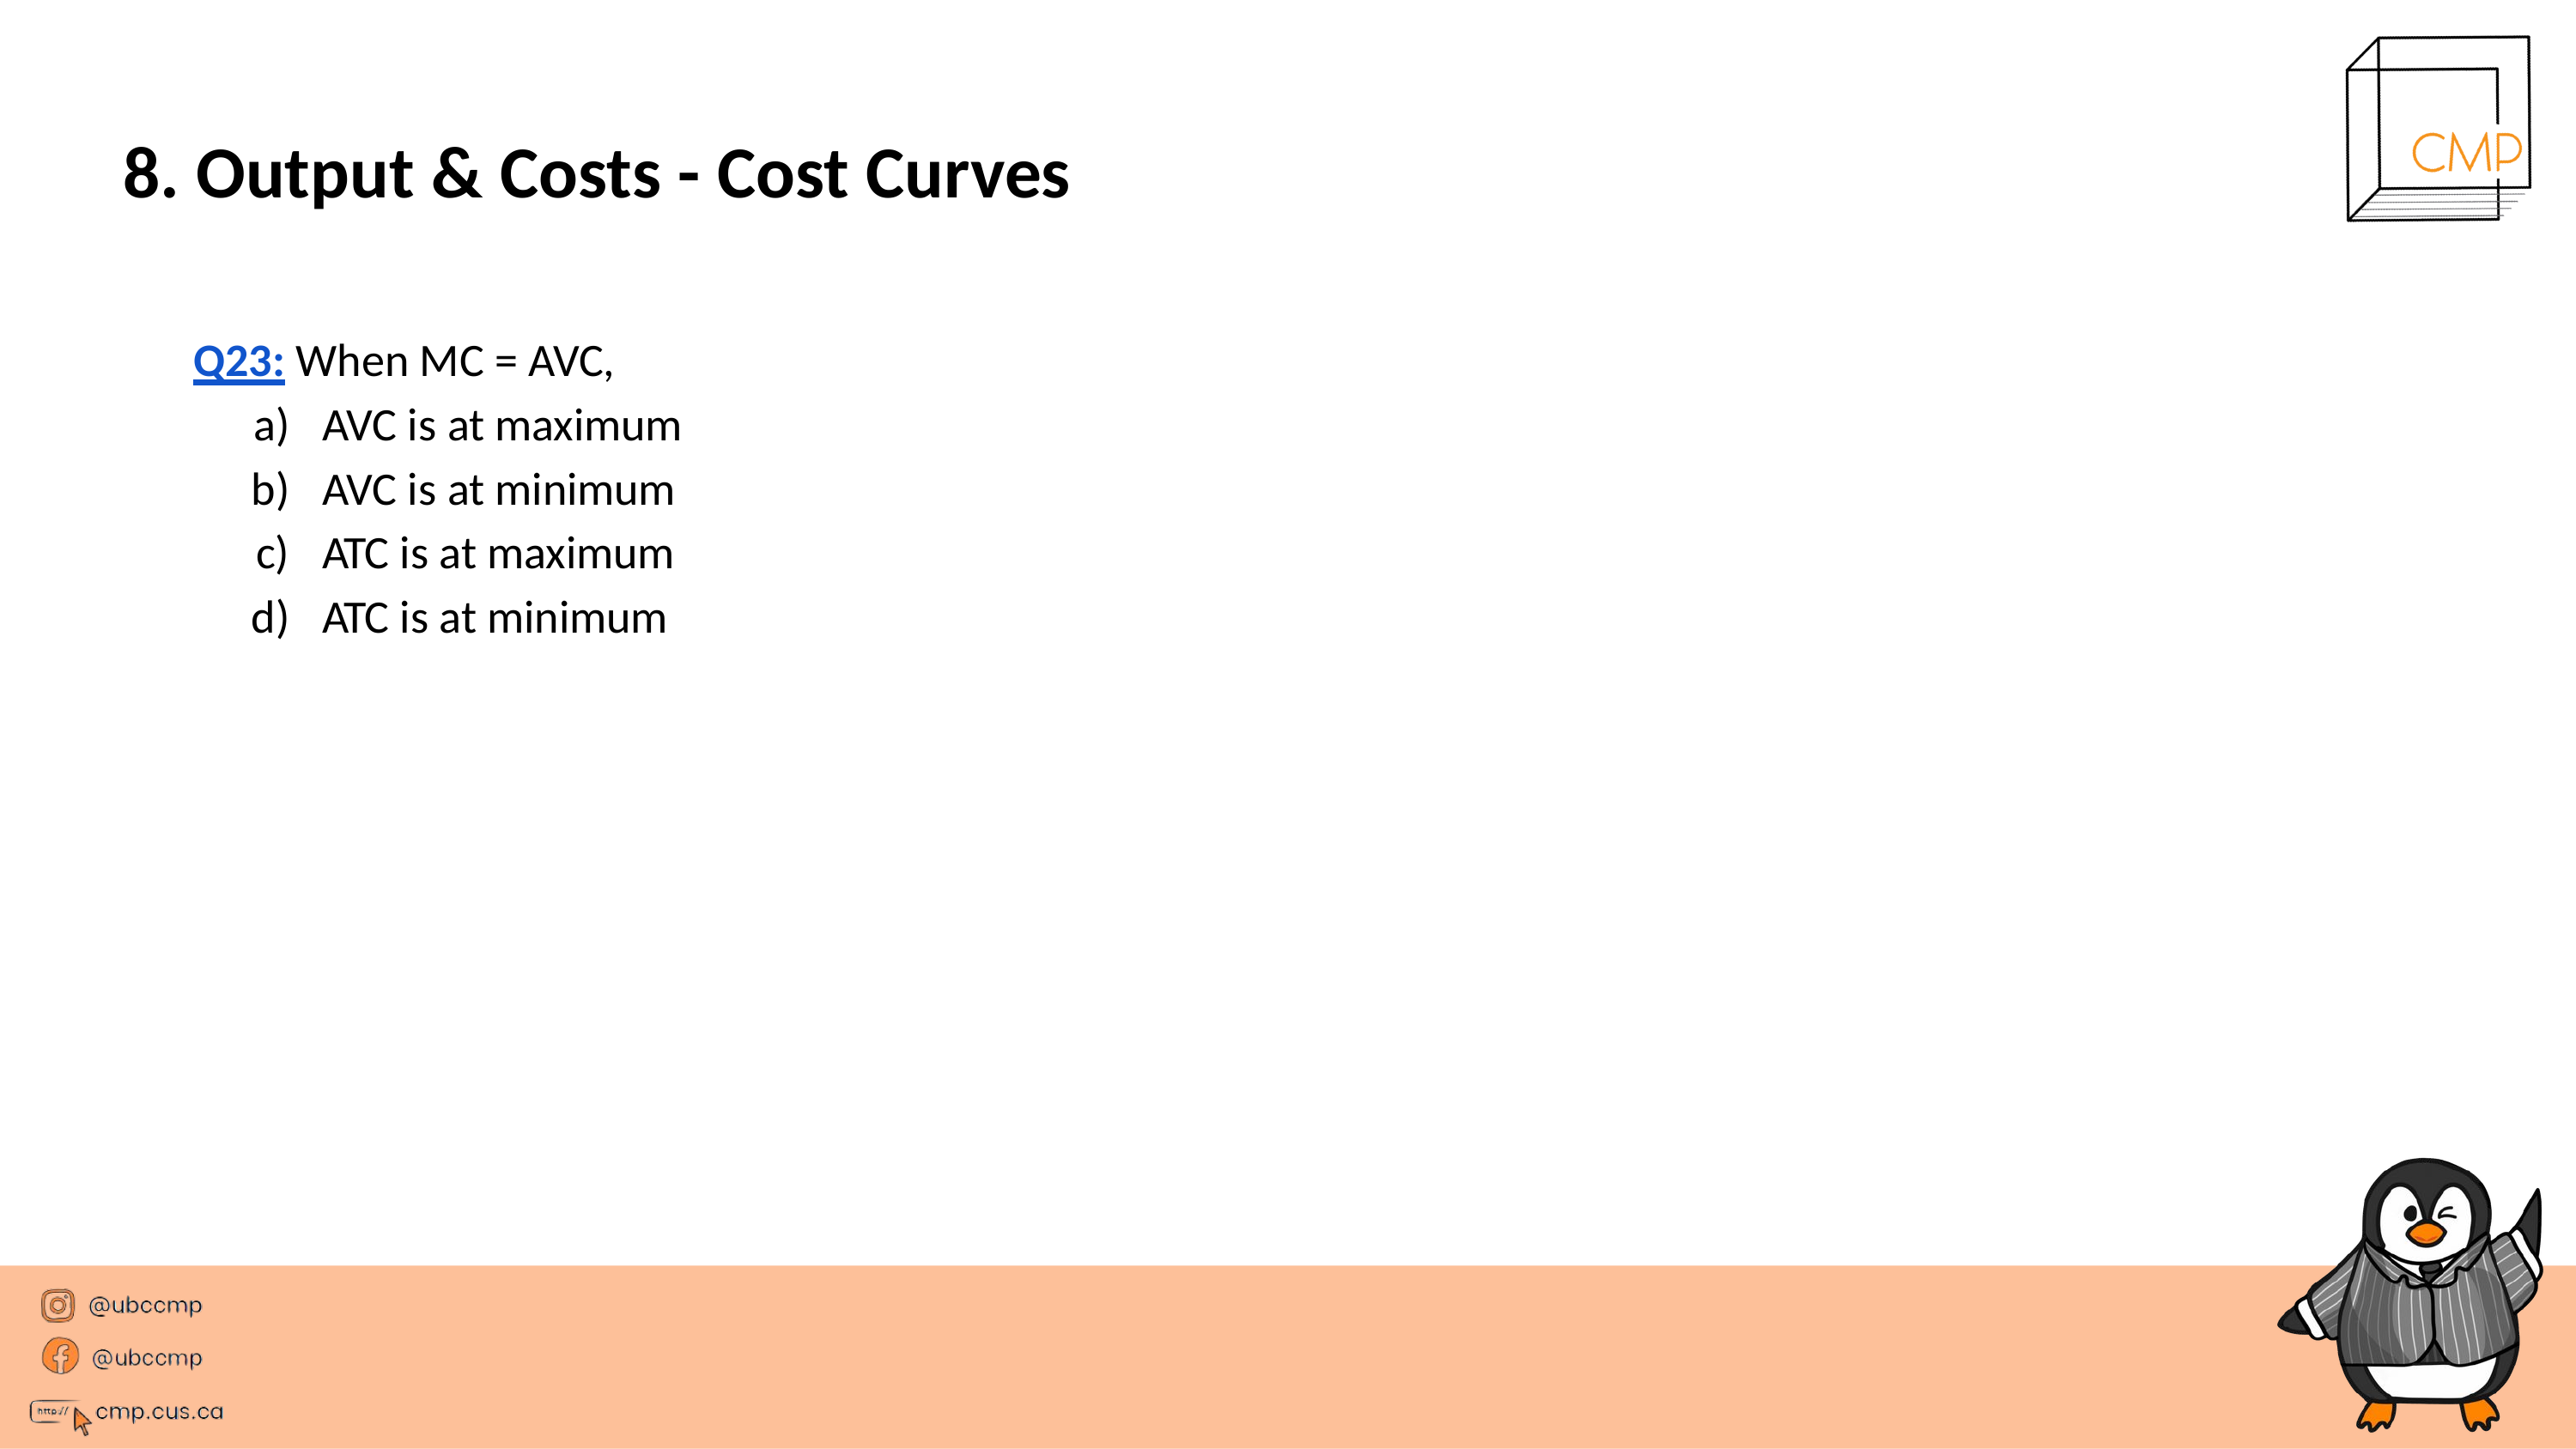

# 8. Output & Costs - Cost Curves
Q23: When MC = AVC,
AVC is at maximum
AVC is at minimum
ATC is at maximum
ATC is at minimum